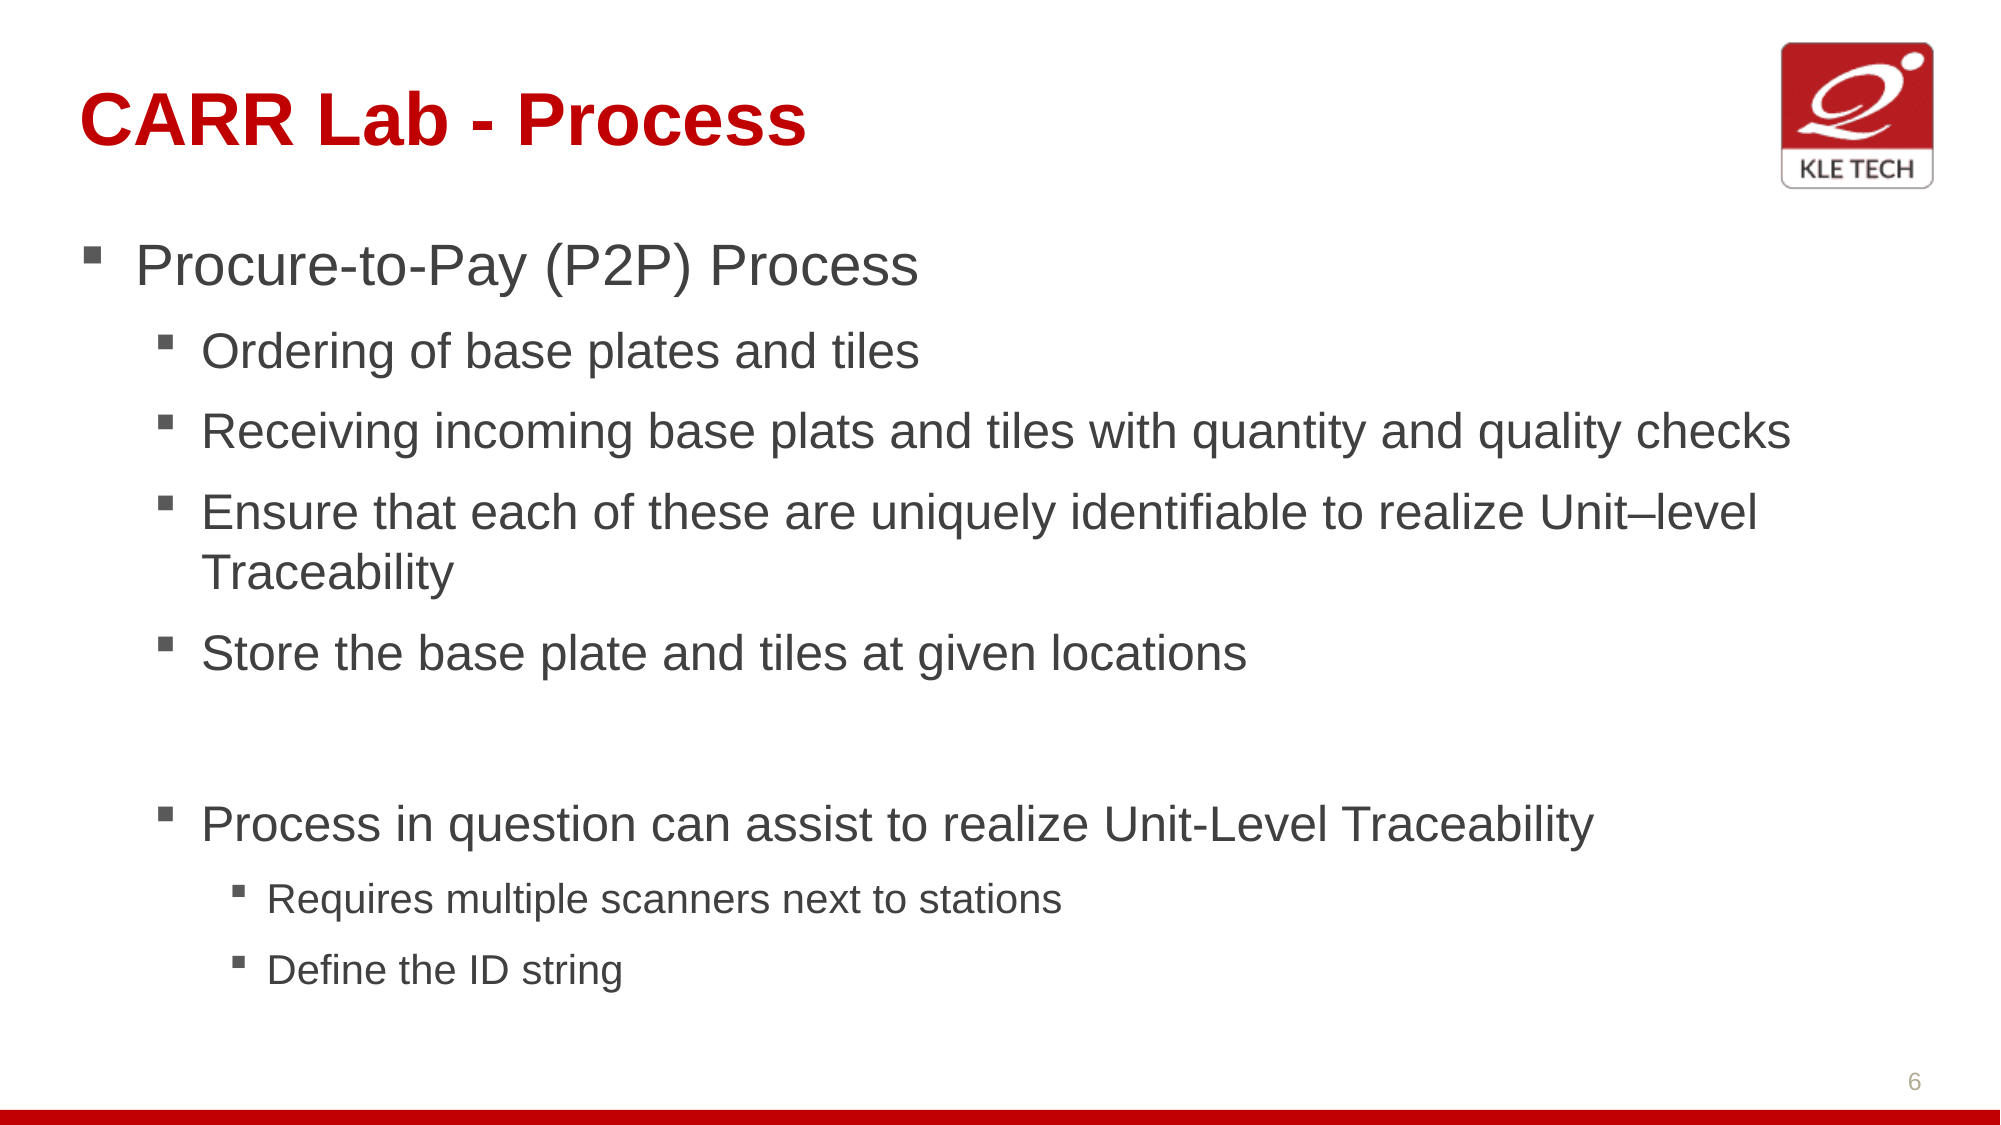

# CARR Lab - Process
Procure-to-Pay (P2P) Process
Ordering of base plates and tiles
Receiving incoming base plats and tiles with quantity and quality checks
Ensure that each of these are uniquely identifiable to realize Unit–level Traceability
Store the base plate and tiles at given locations

Process in question can assist to realize Unit-Level Traceability
Requires multiple scanners next to stations
Define the ID string
6